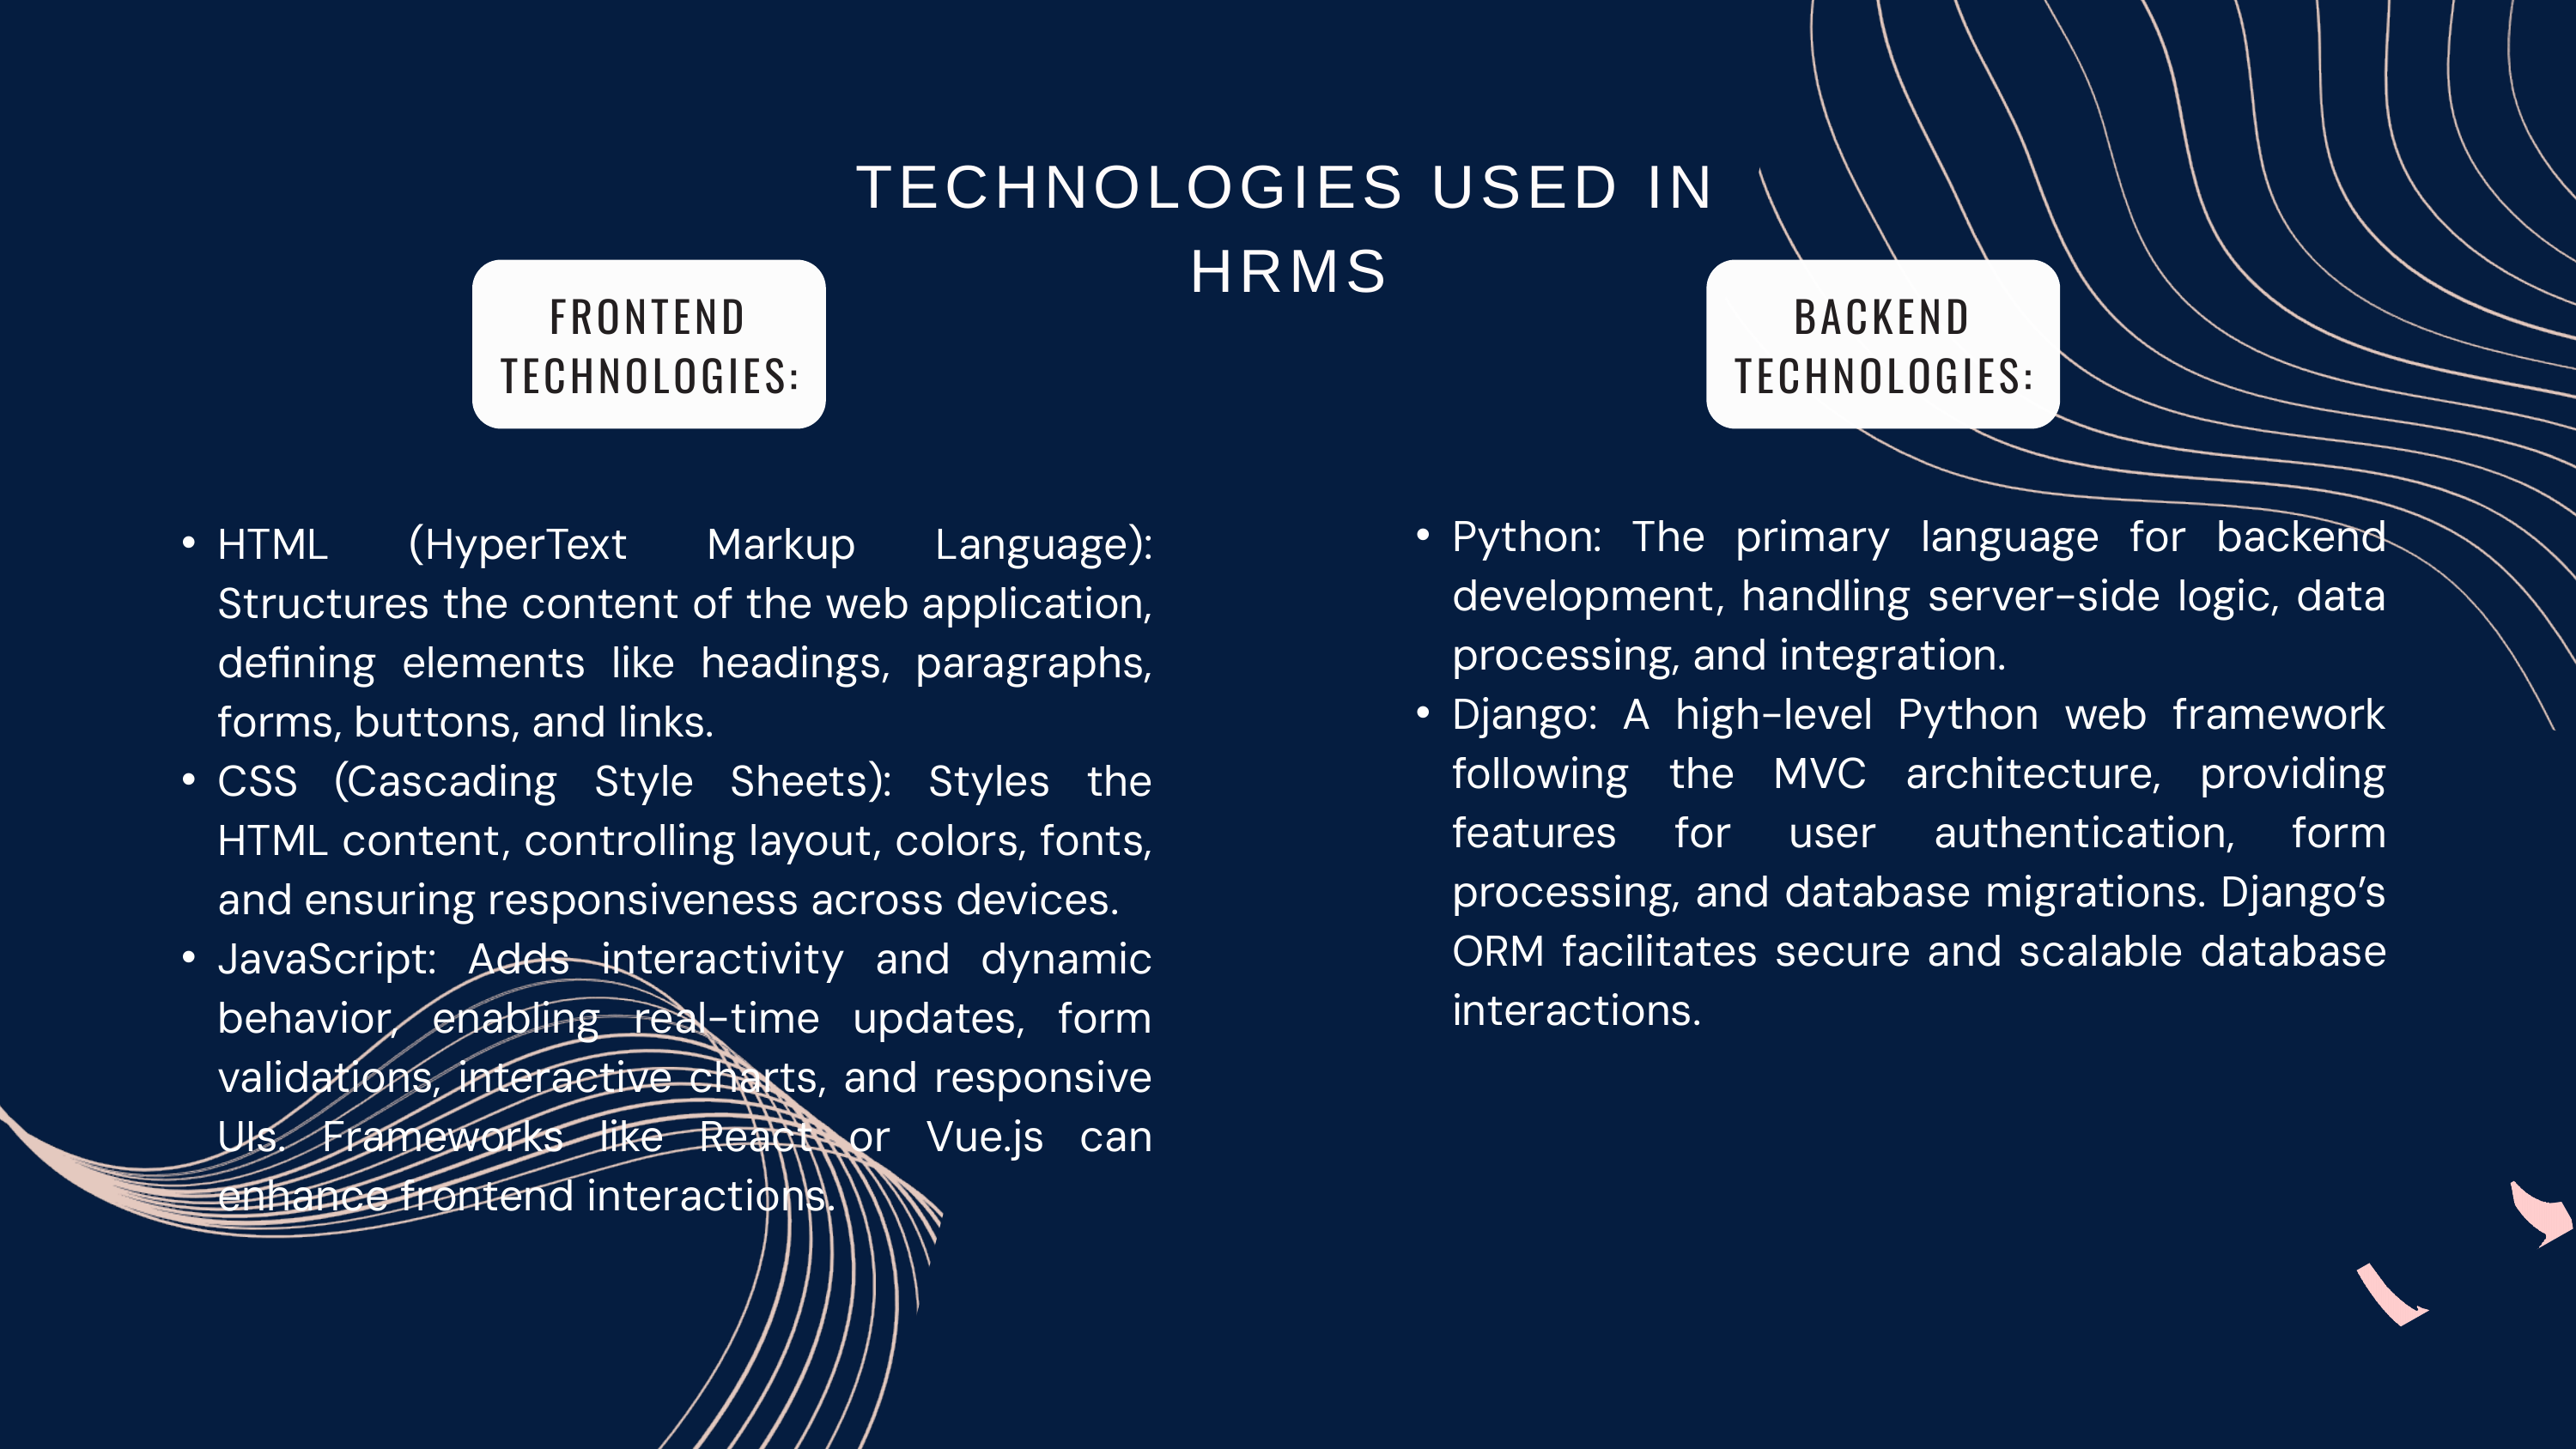

TECHNOLOGIES USED IN HRMS

FRONTEND TECHNOLOGIES:

BACKEND TECHNOLOGIES:
Python: The primary language for backend development, handling server-side logic, data processing, and integration.
Django: A high-level Python web framework following the MVC architecture, providing features for user authentication, form processing, and database migrations. Django’s ORM facilitates secure and scalable database interactions.
HTML (HyperText Markup Language): Structures the content of the web application, defining elements like headings, paragraphs, forms, buttons, and links.
CSS (Cascading Style Sheets): Styles the HTML content, controlling layout, colors, fonts, and ensuring responsiveness across devices.
JavaScript: Adds interactivity and dynamic behavior, enabling real-time updates, form validations, interactive charts, and responsive UIs. Frameworks like React or Vue.js can enhance frontend interactions.